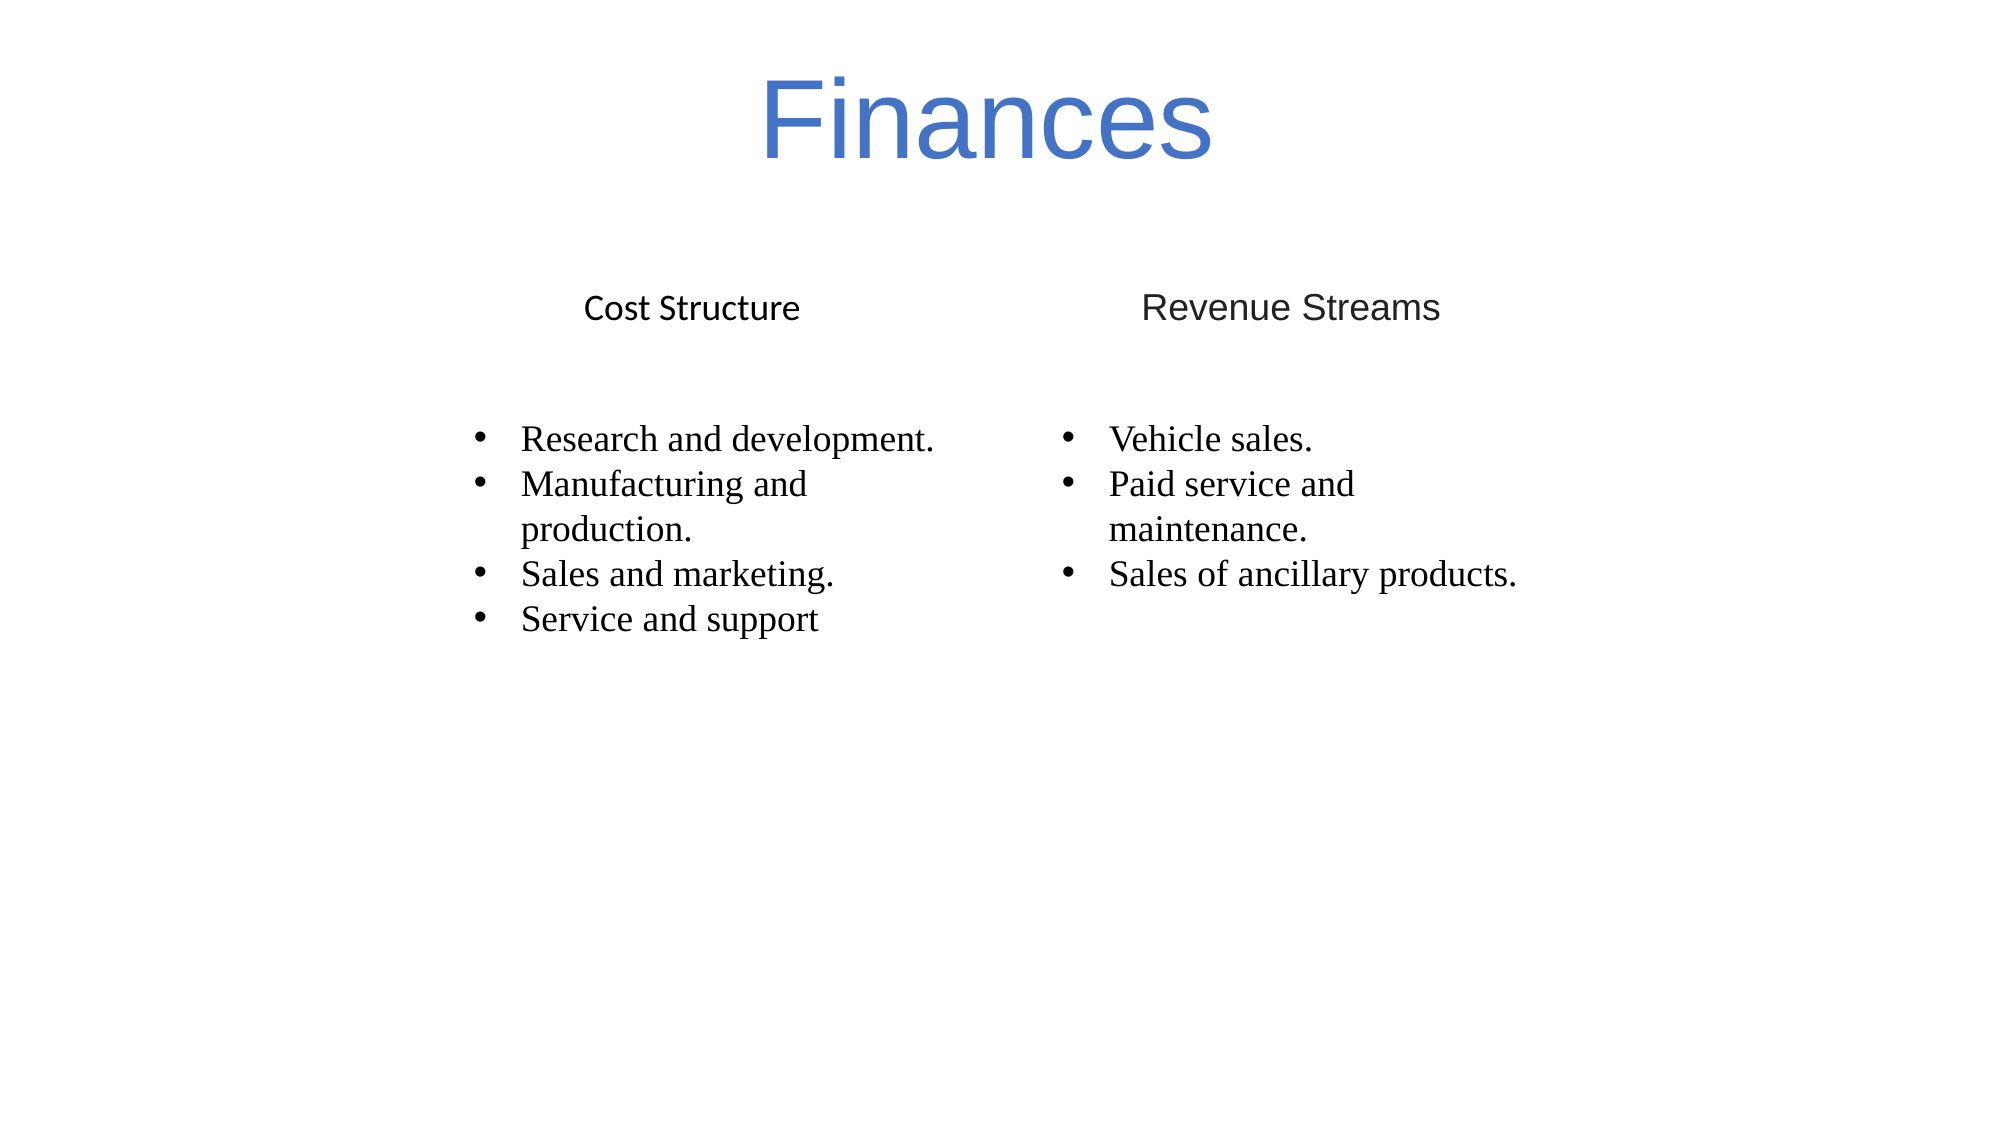

Finances

Cost Structure
Revenue Streams
Research and development.
Manufacturing and production.
Sales and marketing.
Service and support
Vehicle sales.
Paid service and maintenance.
Sales of ancillary products.